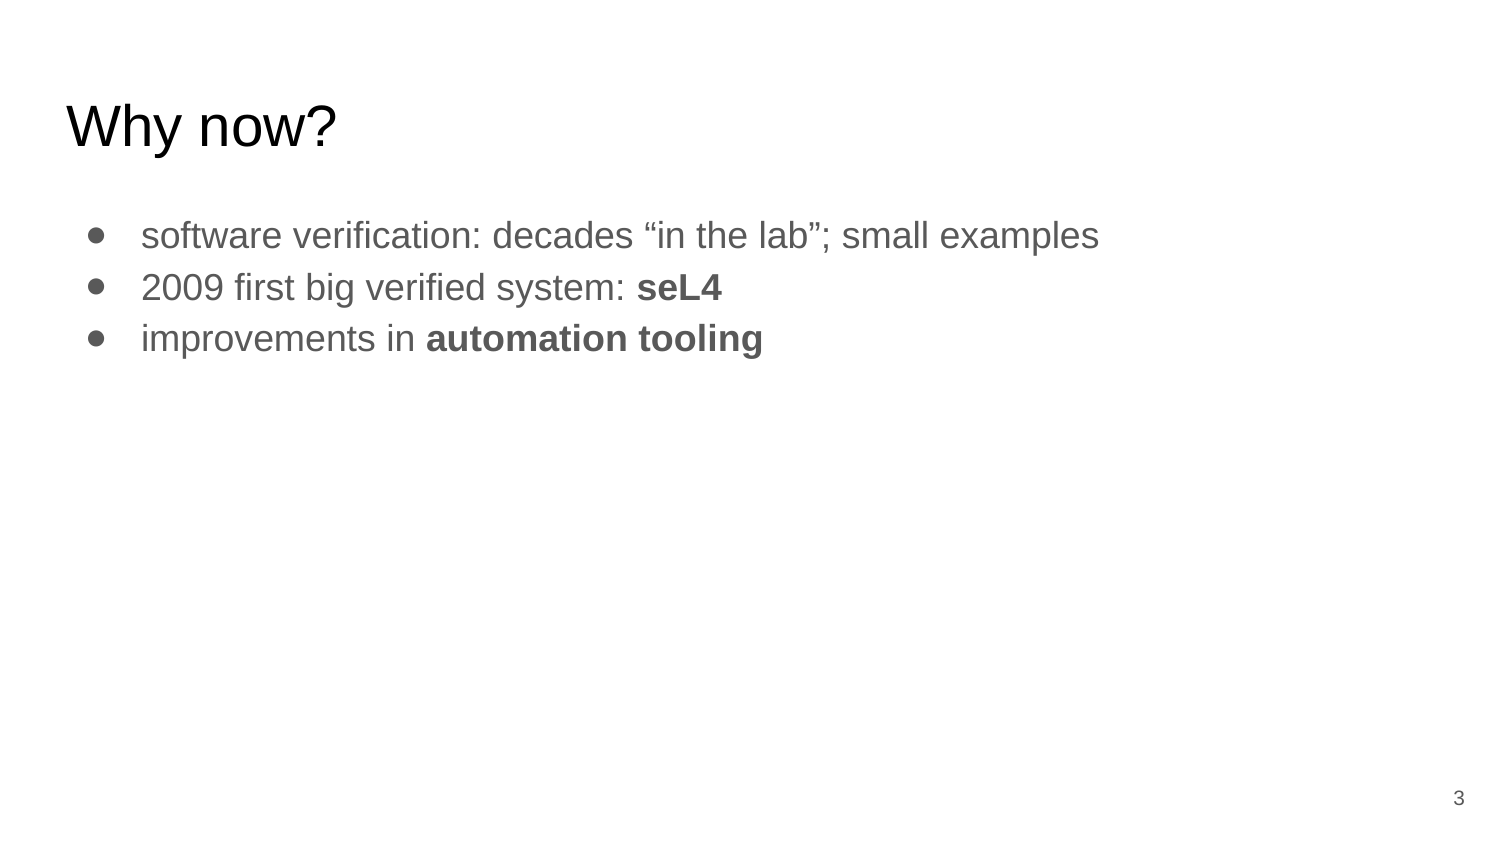

# Why now?
software verification: decades “in the lab”; small examples
2009 first big verified system: seL4
improvements in automation tooling
3